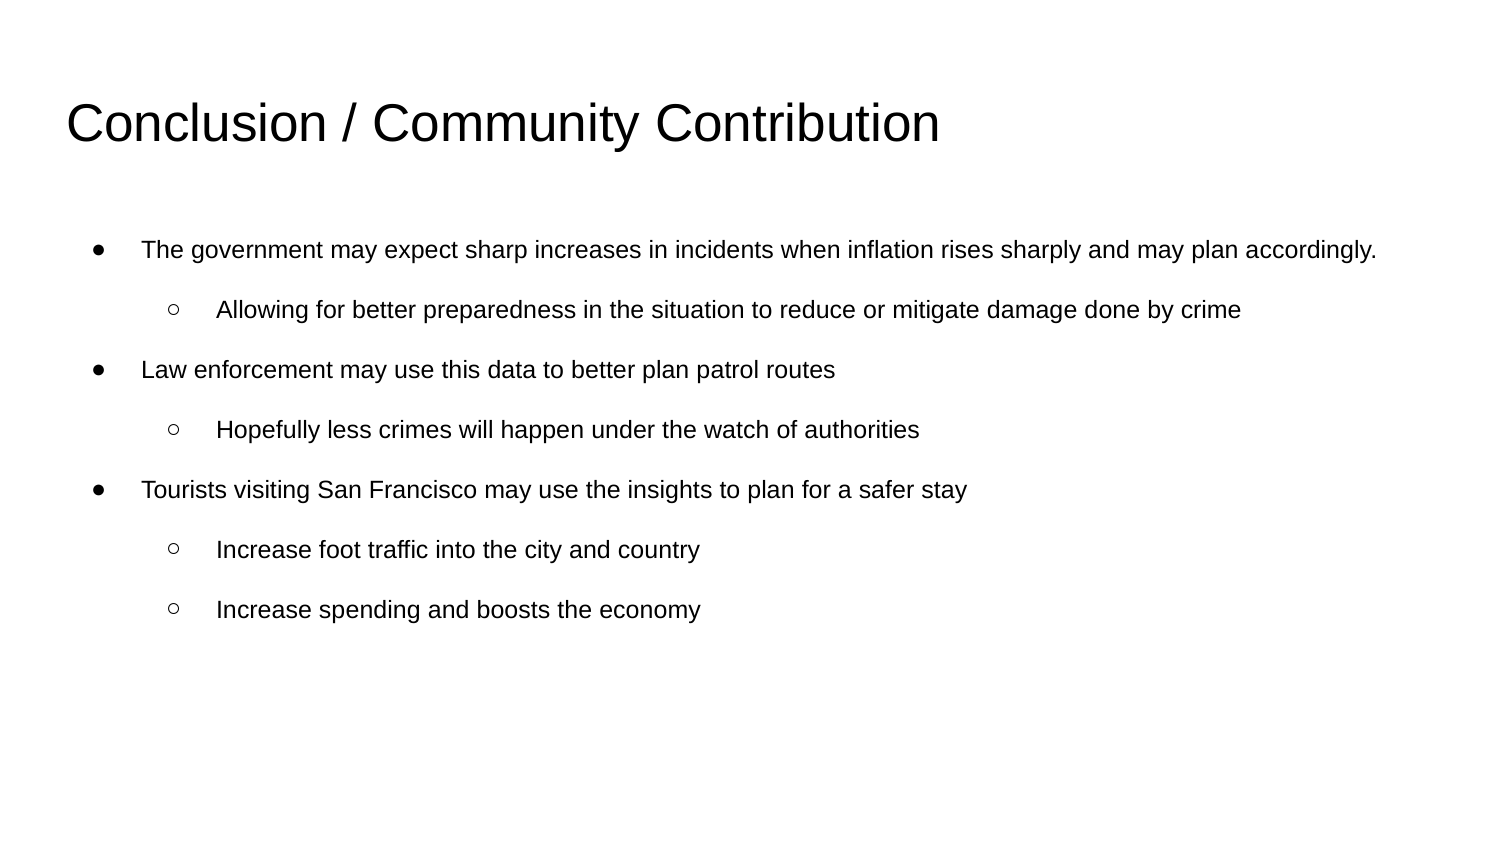

# Conclusion / Community Contribution
The government may expect sharp increases in incidents when inflation rises sharply and may plan accordingly.
Allowing for better preparedness in the situation to reduce or mitigate damage done by crime
Law enforcement may use this data to better plan patrol routes
Hopefully less crimes will happen under the watch of authorities
Tourists visiting San Francisco may use the insights to plan for a safer stay
Increase foot traffic into the city and country
Increase spending and boosts the economy